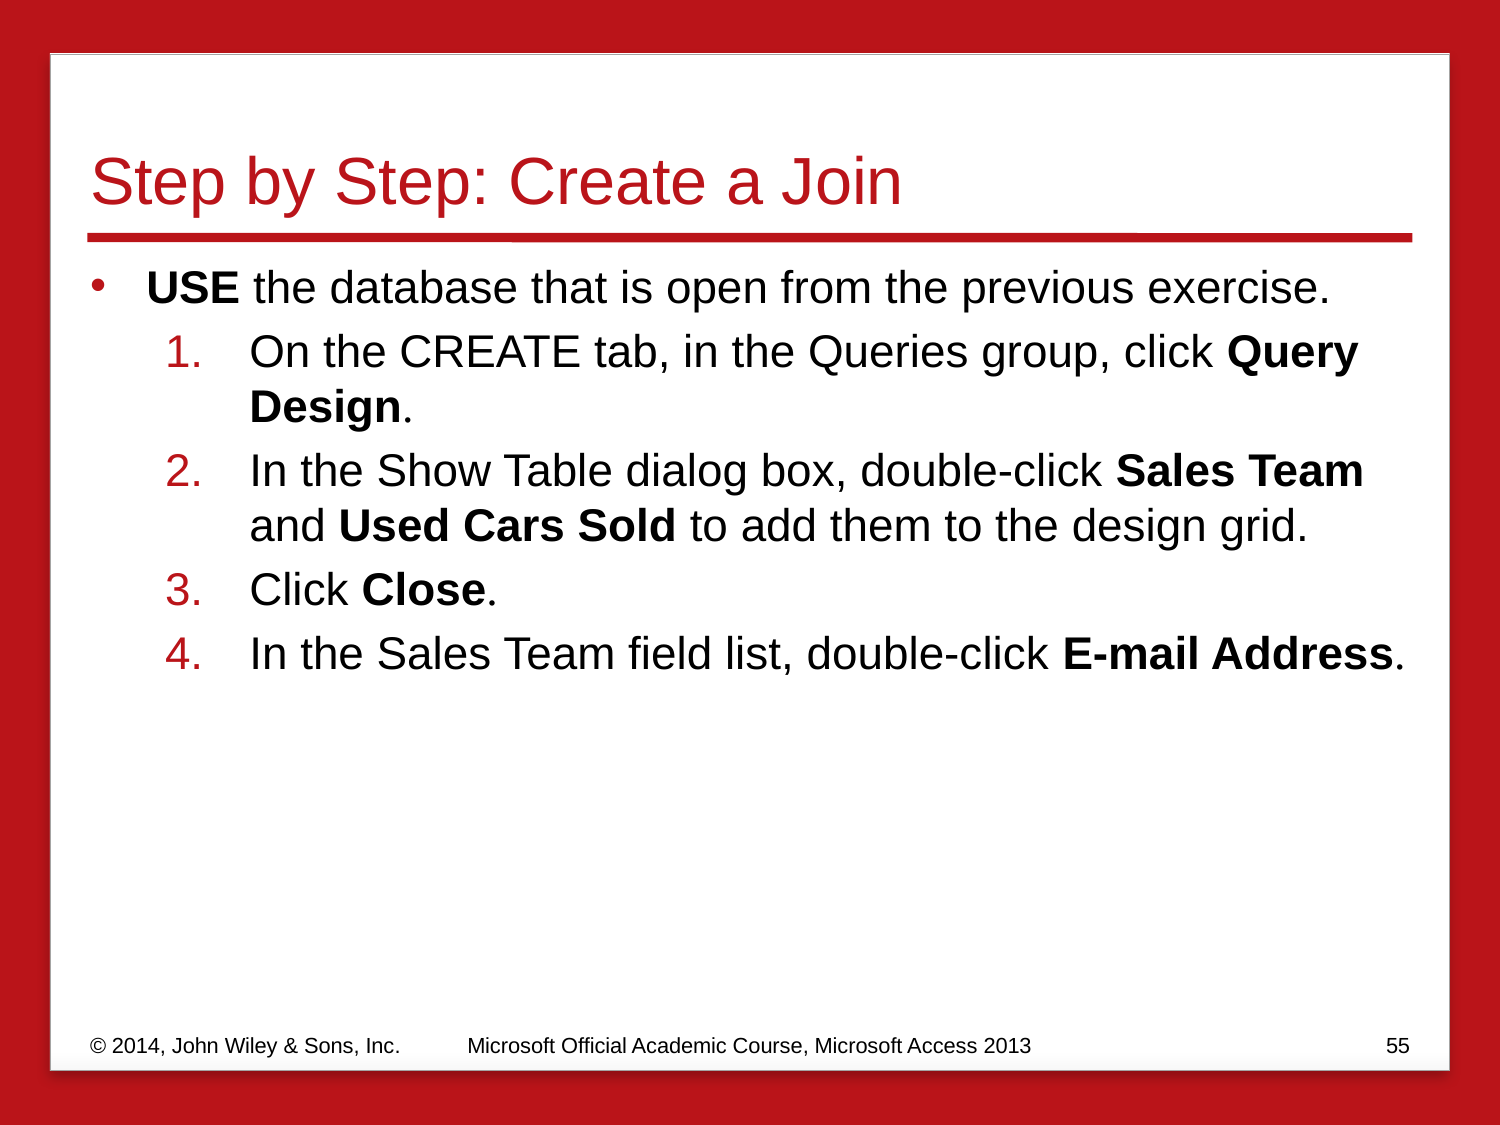

# Step by Step: Create a Join
USE the database that is open from the previous exercise.
On the CREATE tab, in the Queries group, click Query Design.
In the Show Table dialog box, double-click Sales Team and Used Cars Sold to add them to the design grid.
Click Close.
In the Sales Team field list, double-click E-mail Address.
© 2014, John Wiley & Sons, Inc.
Microsoft Official Academic Course, Microsoft Access 2013
55